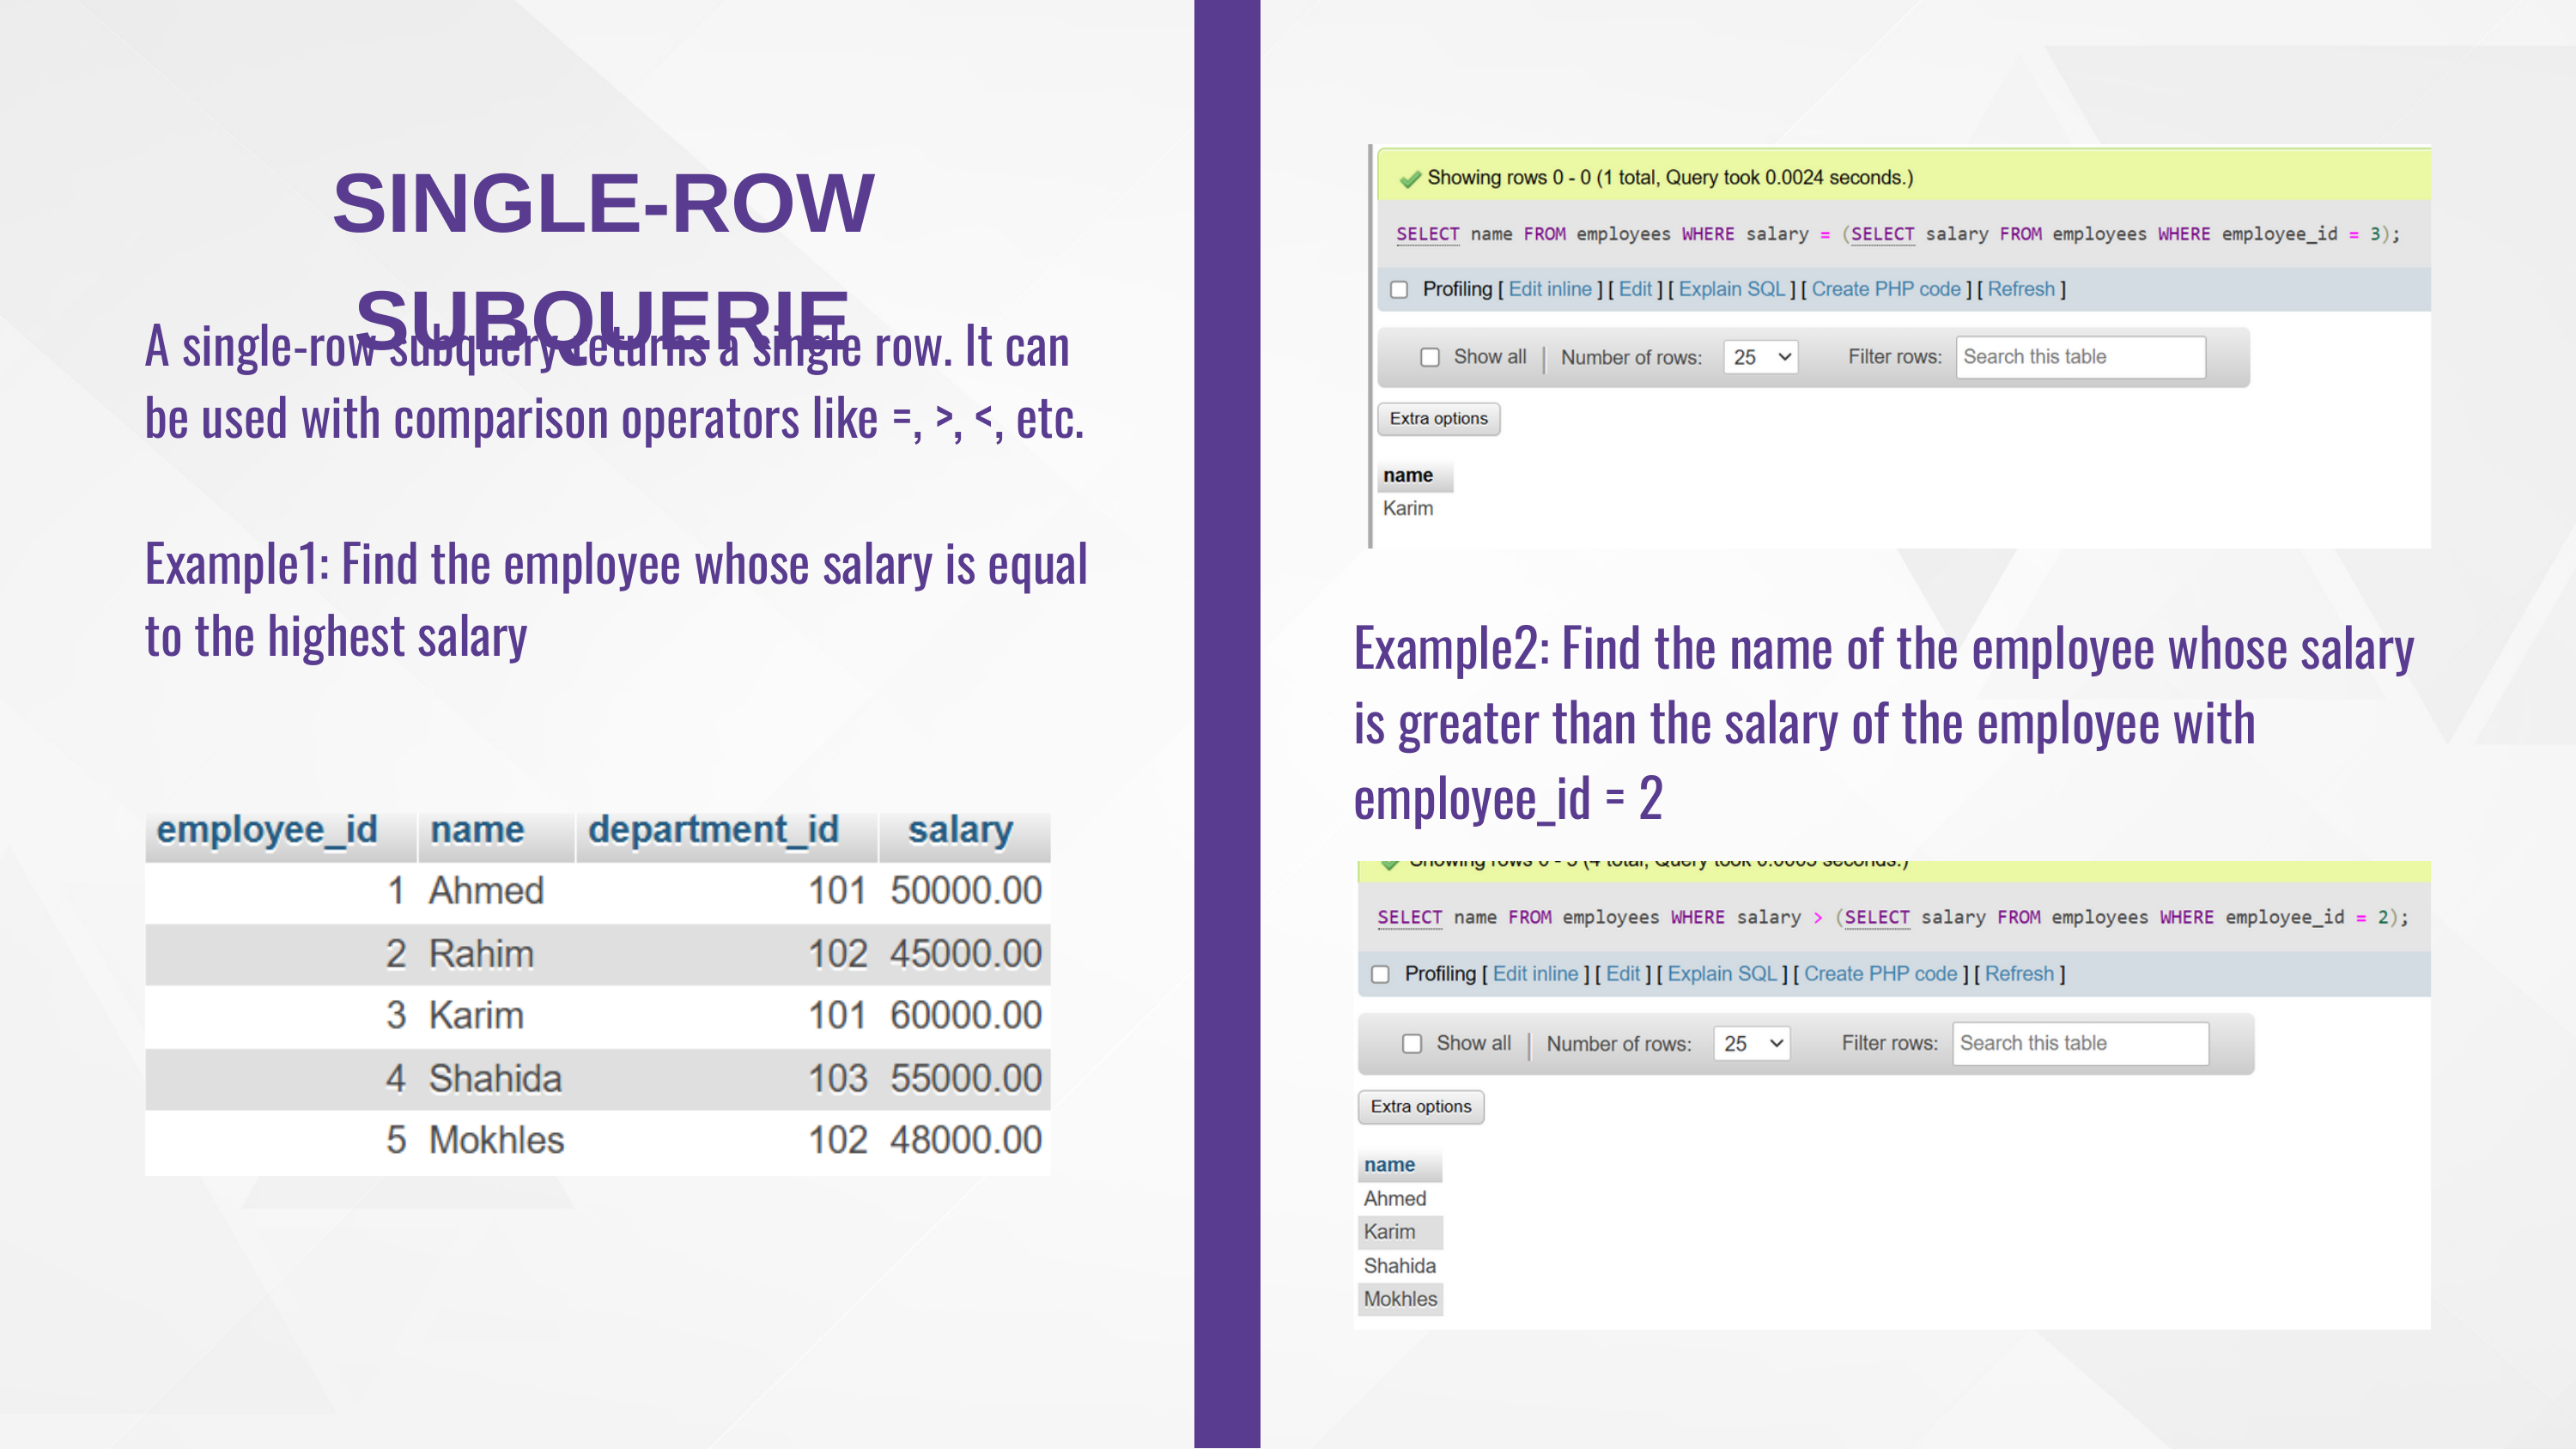

SINGLE-ROW SUBQUERIE

A single-row subquery returns a single row. It can be used with comparison operators like =, >, <, etc.

Example1: Find the employee whose salary is equal to the highest salary
Example2: Find the name of the employee whose salary is greater than the salary of the employee with employee_id = 2